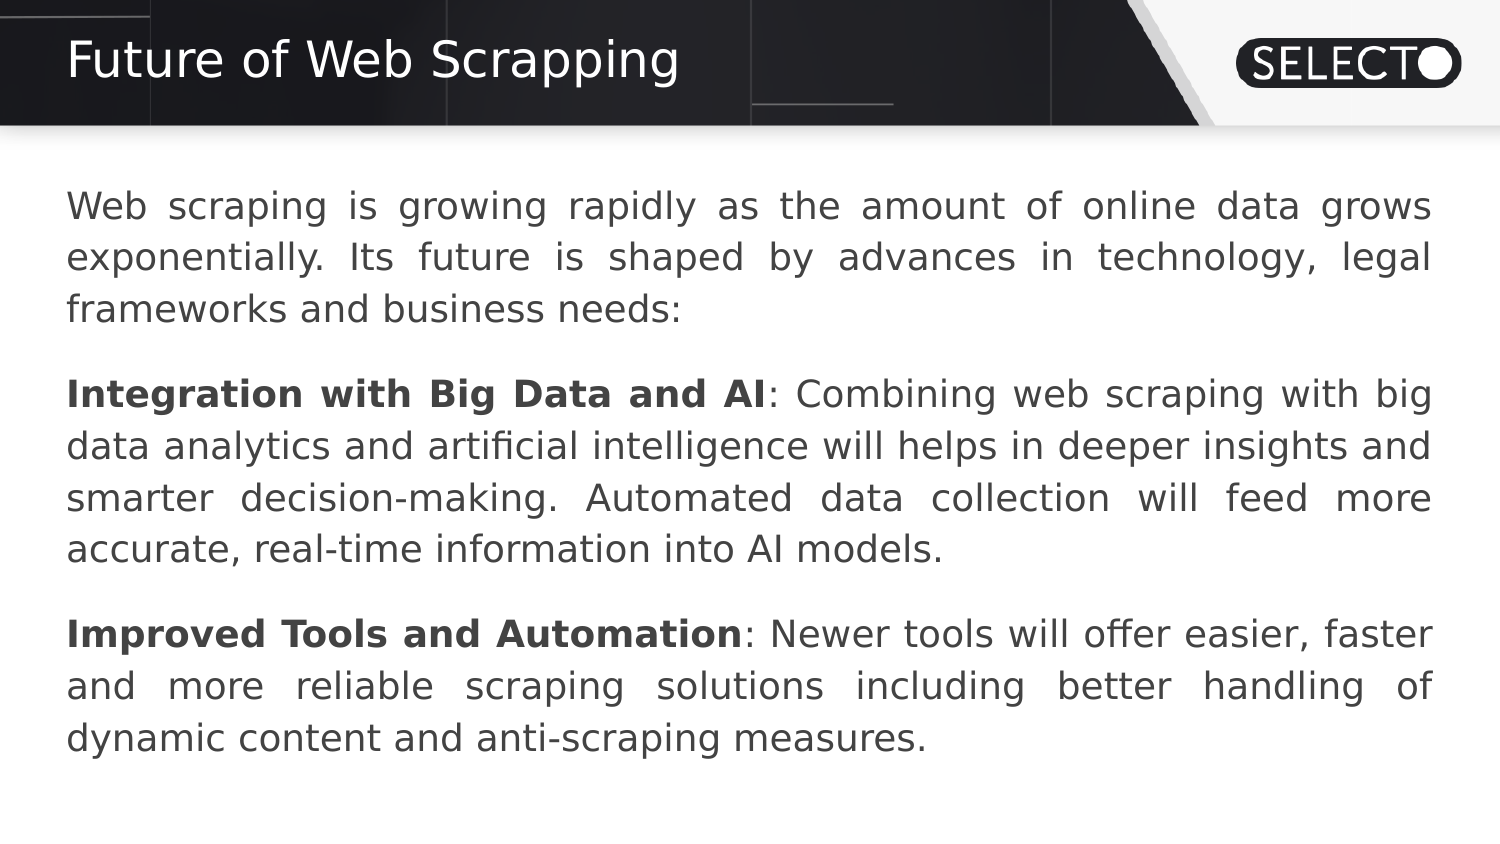

# Future of Web Scrapping
Web scraping is growing rapidly as the amount of online data grows exponentially. Its future is shaped by advances in technology, legal frameworks and business needs:
Integration with Big Data and AI: Combining web scraping with big data analytics and artificial intelligence will helps in deeper insights and smarter decision-making. Automated data collection will feed more accurate, real-time information into AI models.
Improved Tools and Automation: Newer tools will offer easier, faster and more reliable scraping solutions including better handling of dynamic content and anti-scraping measures.